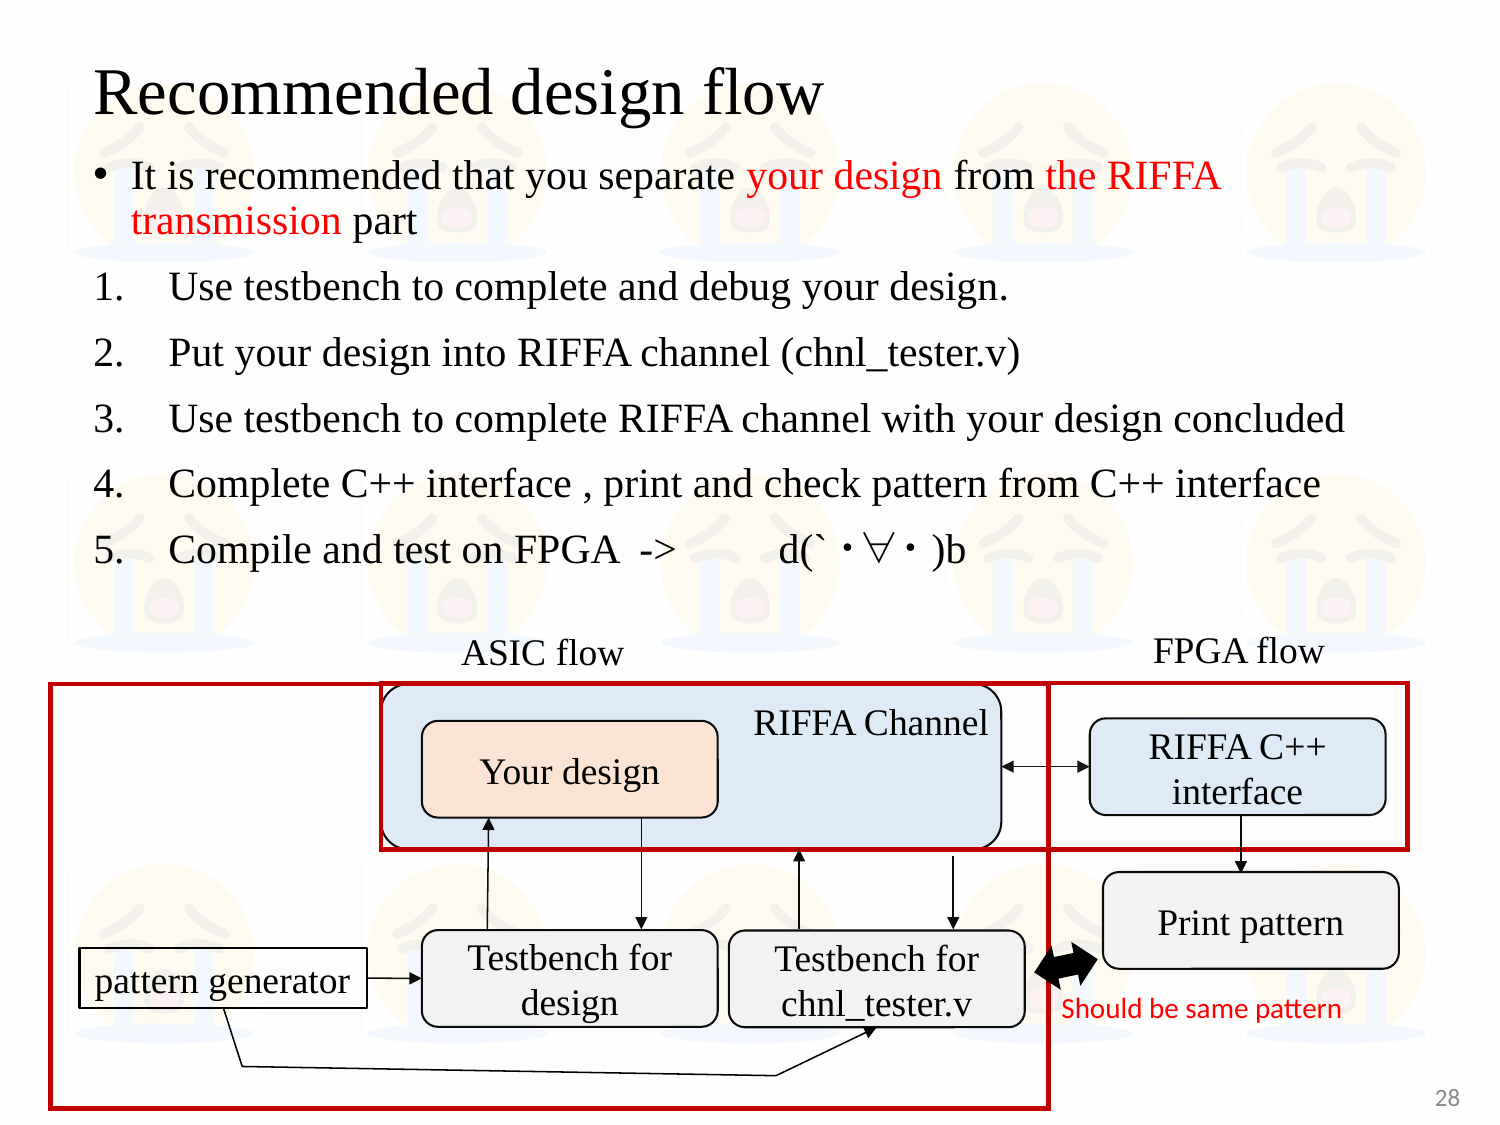

# Recommended design flow
It is recommended that you separate your design from the RIFFA transmission part
Use testbench to complete and debug your design.
Put your design into RIFFA channel (chnl_tester.v)
Use testbench to complete RIFFA channel with your design concluded
Complete C++ interface , print and check pattern from C++ interface
Compile and test on FPGA  ->	 d(`･∀･)b

FPGA flow
ASIC flow

 RIFFA Channel
RIFFA C++ interface
Your design
Print pattern
Testbench for
design
Testbench for
chnl_tester.v

pattern generator
Should be same pattern
28